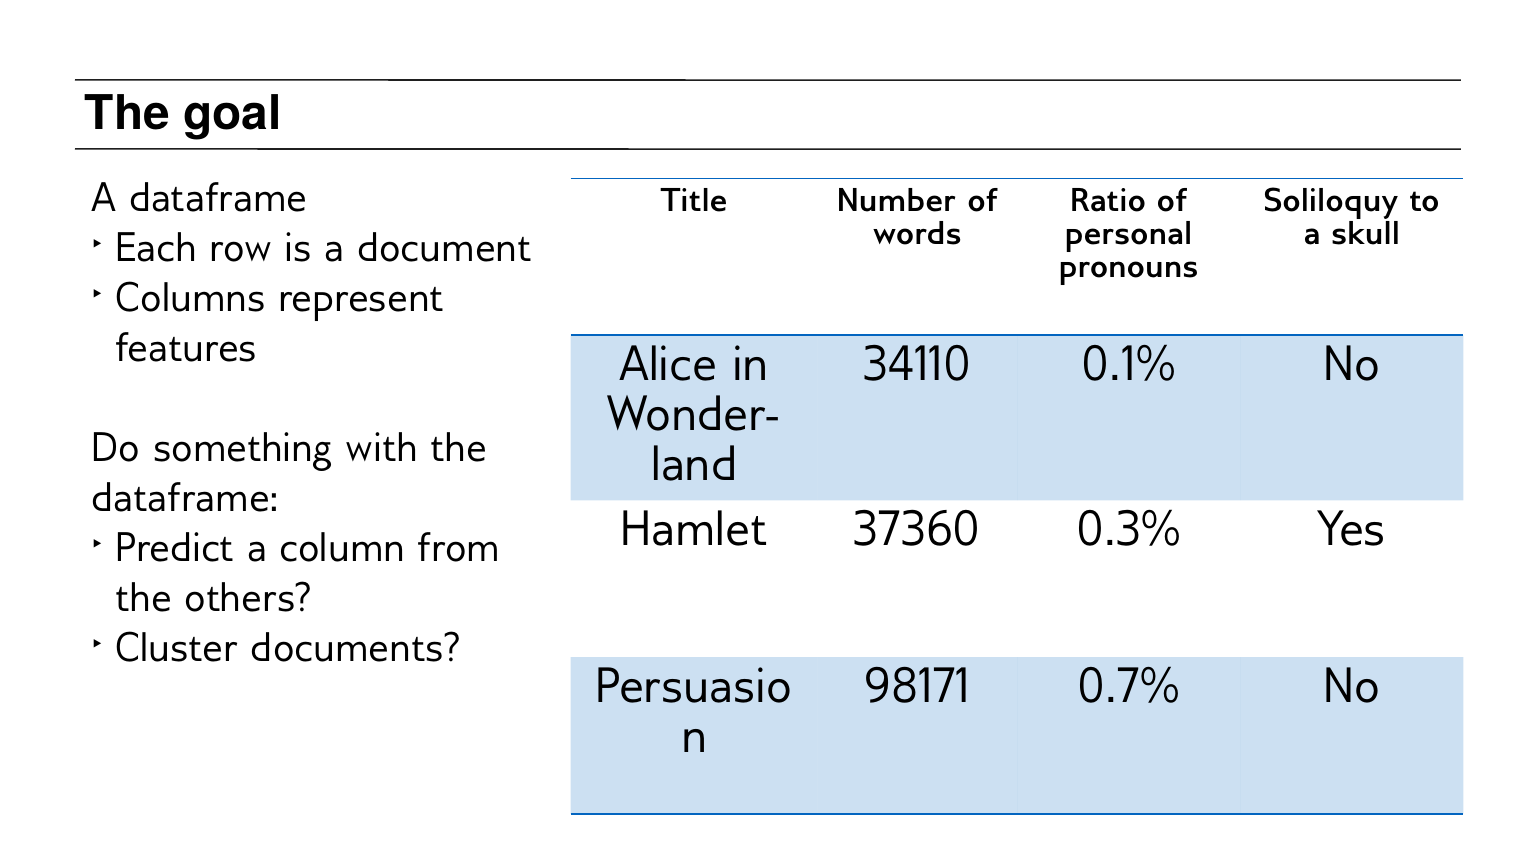

# The goal
A dataframe
Each row is a document
Columns represent features

Do something with the dataframe:
Predict a column from the others?
Cluster documents?

| Title | Number of words | Ratio of personal pronouns | Soliloquy to a skull |
| --- | --- | --- | --- |
| Alice in Wonder-land | 34110 | 0.1% | No |
| Hamlet | 37360 | 0.3% | Yes |
| Persuasion | 98171 | 0.7% | No |